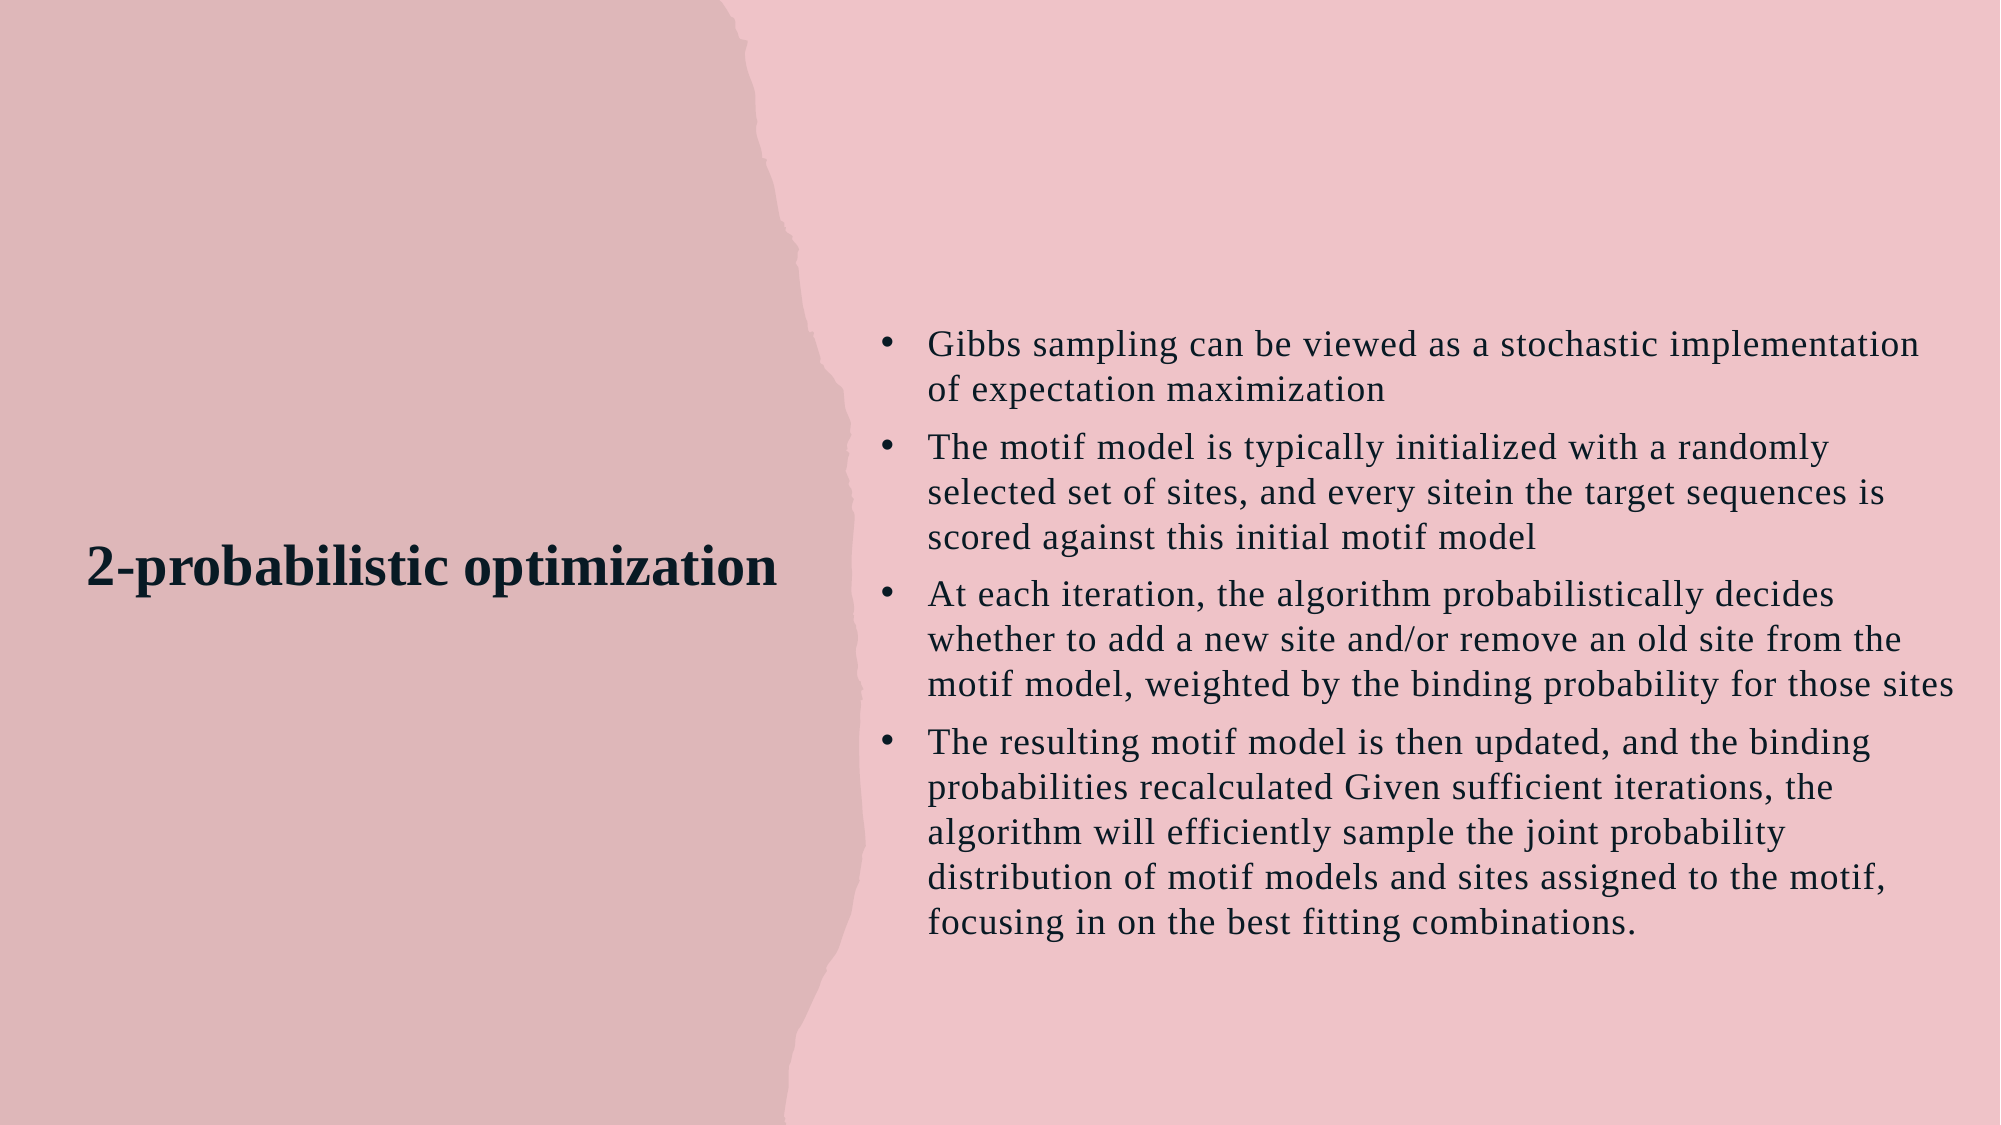

Gibbs sampling can be viewed as a stochastic implementation of expectation maximization
The motif model is typically initialized with a randomly selected set of sites, and every sitein the target sequences is scored against this initial motif model
At each iteration, the algorithm probabilistically decides whether to add a new site and/or remove an old site from the motif model, weighted by the binding probability for those sites
The resulting motif model is then updated, and the binding probabilities recalculated Given sufficient iterations, the algorithm will efficiently sample the joint probability distribution of motif models and sites assigned to the motif, focusing in on the best fitting combinations.
2-probabilistic optimization